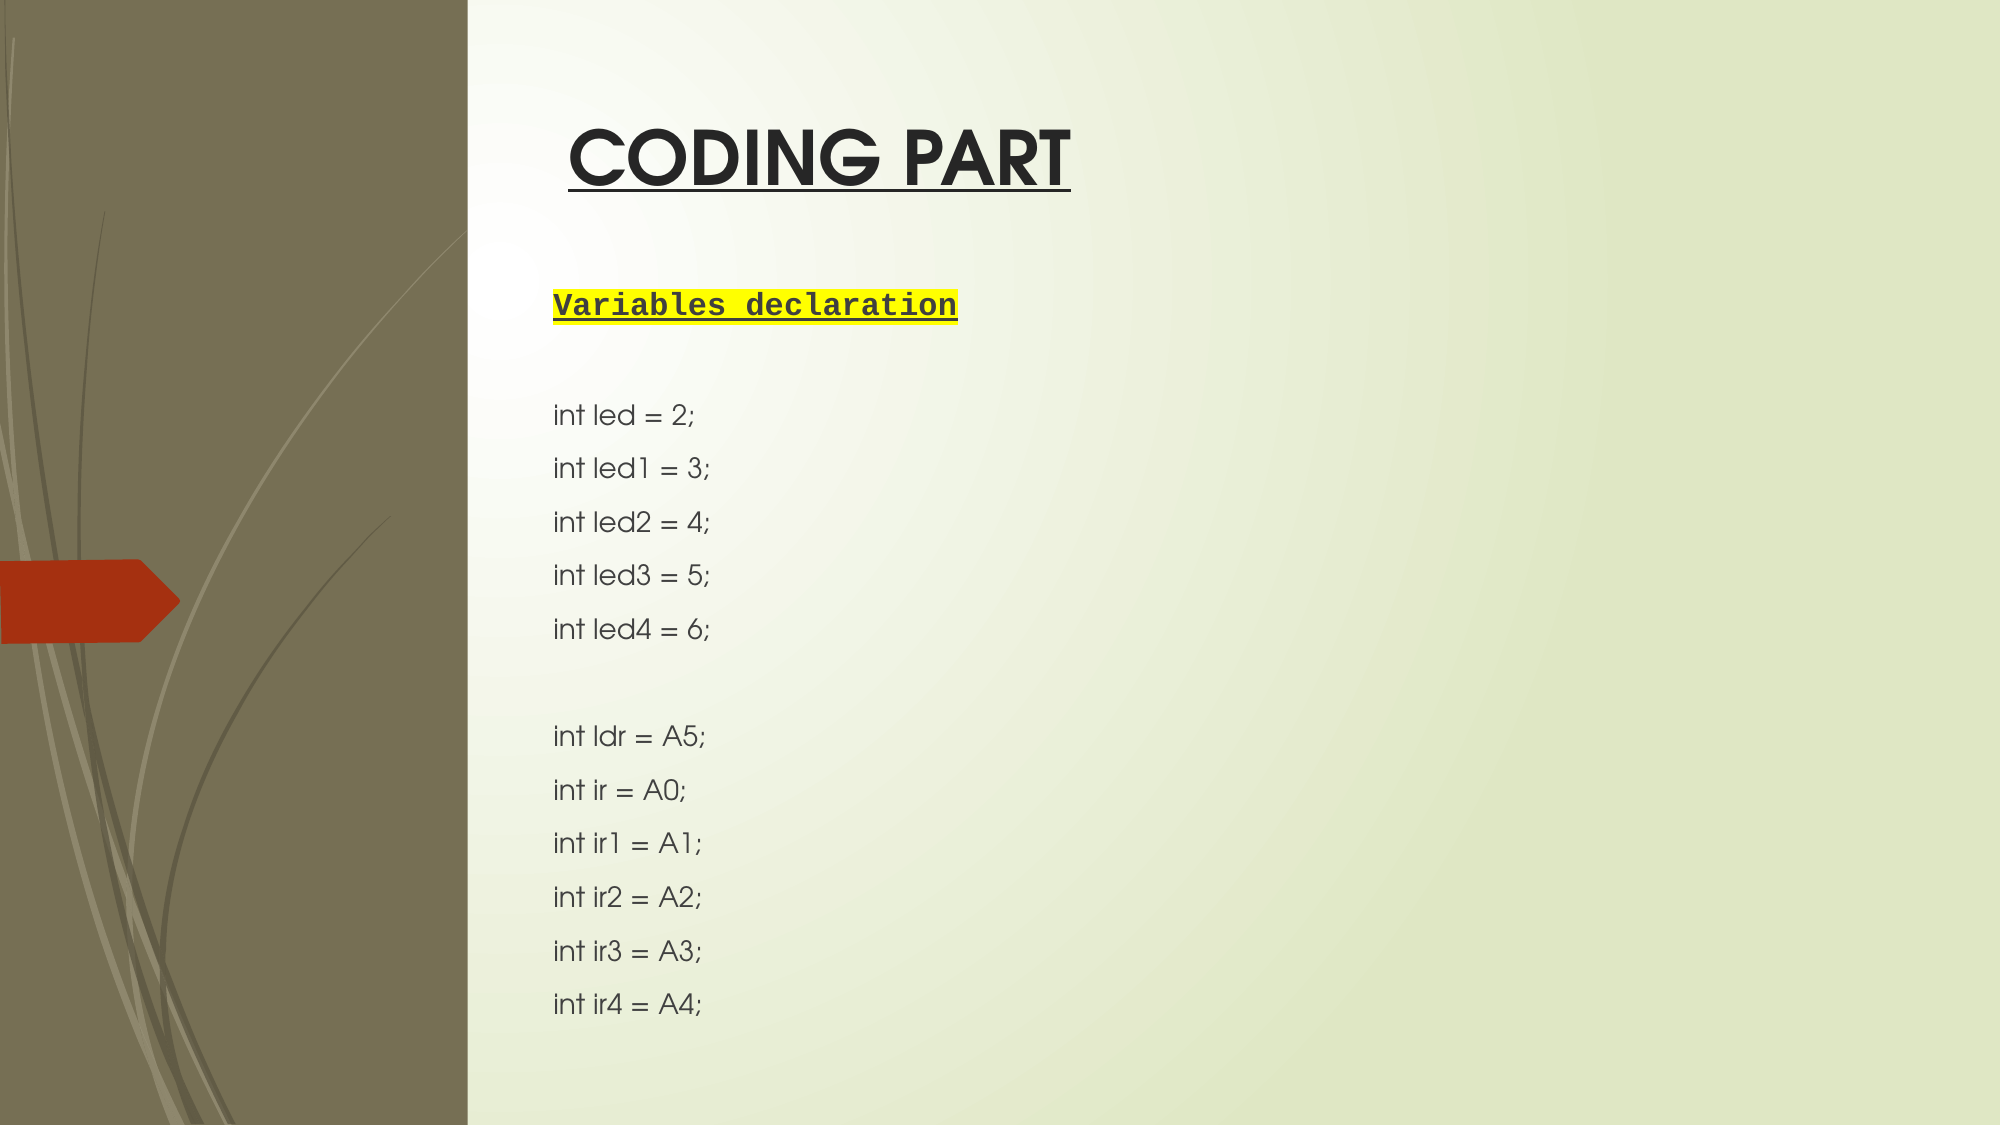

# CODING PART

Variables declaration

int led = 2;​
int led1 = 3;​
int led2 = 4;​
int led3 = 5;​
int led4 = 6;​
​
int ldr = A5;​
int ir = A0;​
int ir1 = A1;​
int ir2 = A2;​
int ir3 = A3;​
int ir4 = A4;​